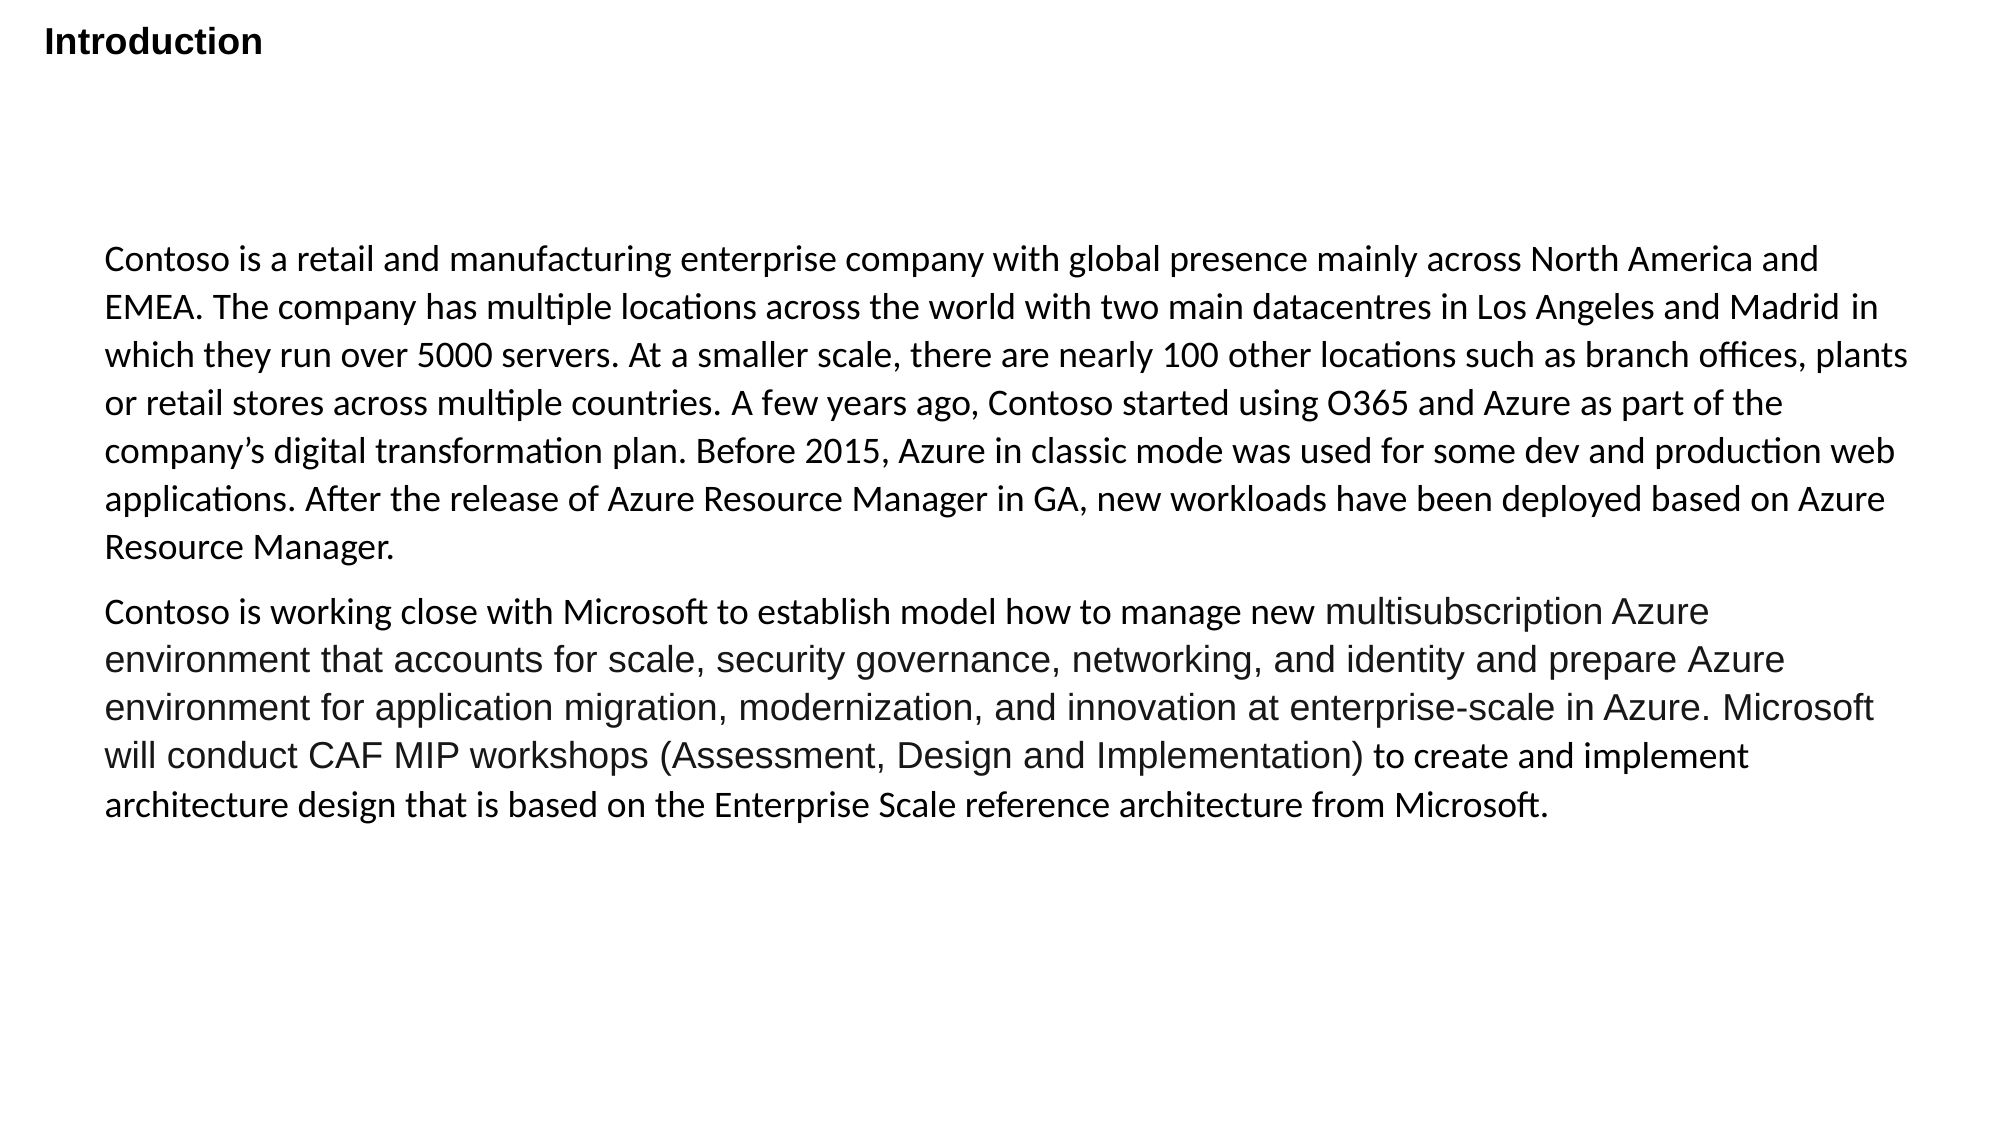

Introduction
Contoso is a retail and manufacturing enterprise company with global presence mainly across North America and EMEA. The company has multiple locations across the world with two main datacentres in Los Angeles and Madrid in which they run over 5000 servers. At a smaller scale, there are nearly 100 other locations such as branch offices, plants or retail stores across multiple countries. A few years ago, Contoso started using O365 and Azure as part of the company’s digital transformation plan. Before 2015, Azure in classic mode was used for some dev and production web applications. After the release of Azure Resource Manager in GA, new workloads have been deployed based on Azure Resource Manager.
Contoso is working close with Microsoft to establish model how to manage new multisubscription Azure environment that accounts for scale, security governance, networking, and identity and prepare Azure environment for application migration, modernization, and innovation at enterprise-scale in Azure. Microsoft will conduct CAF MIP workshops (Assessment, Design and Implementation) to create and implement architecture design that is based on the Enterprise Scale reference architecture from Microsoft.